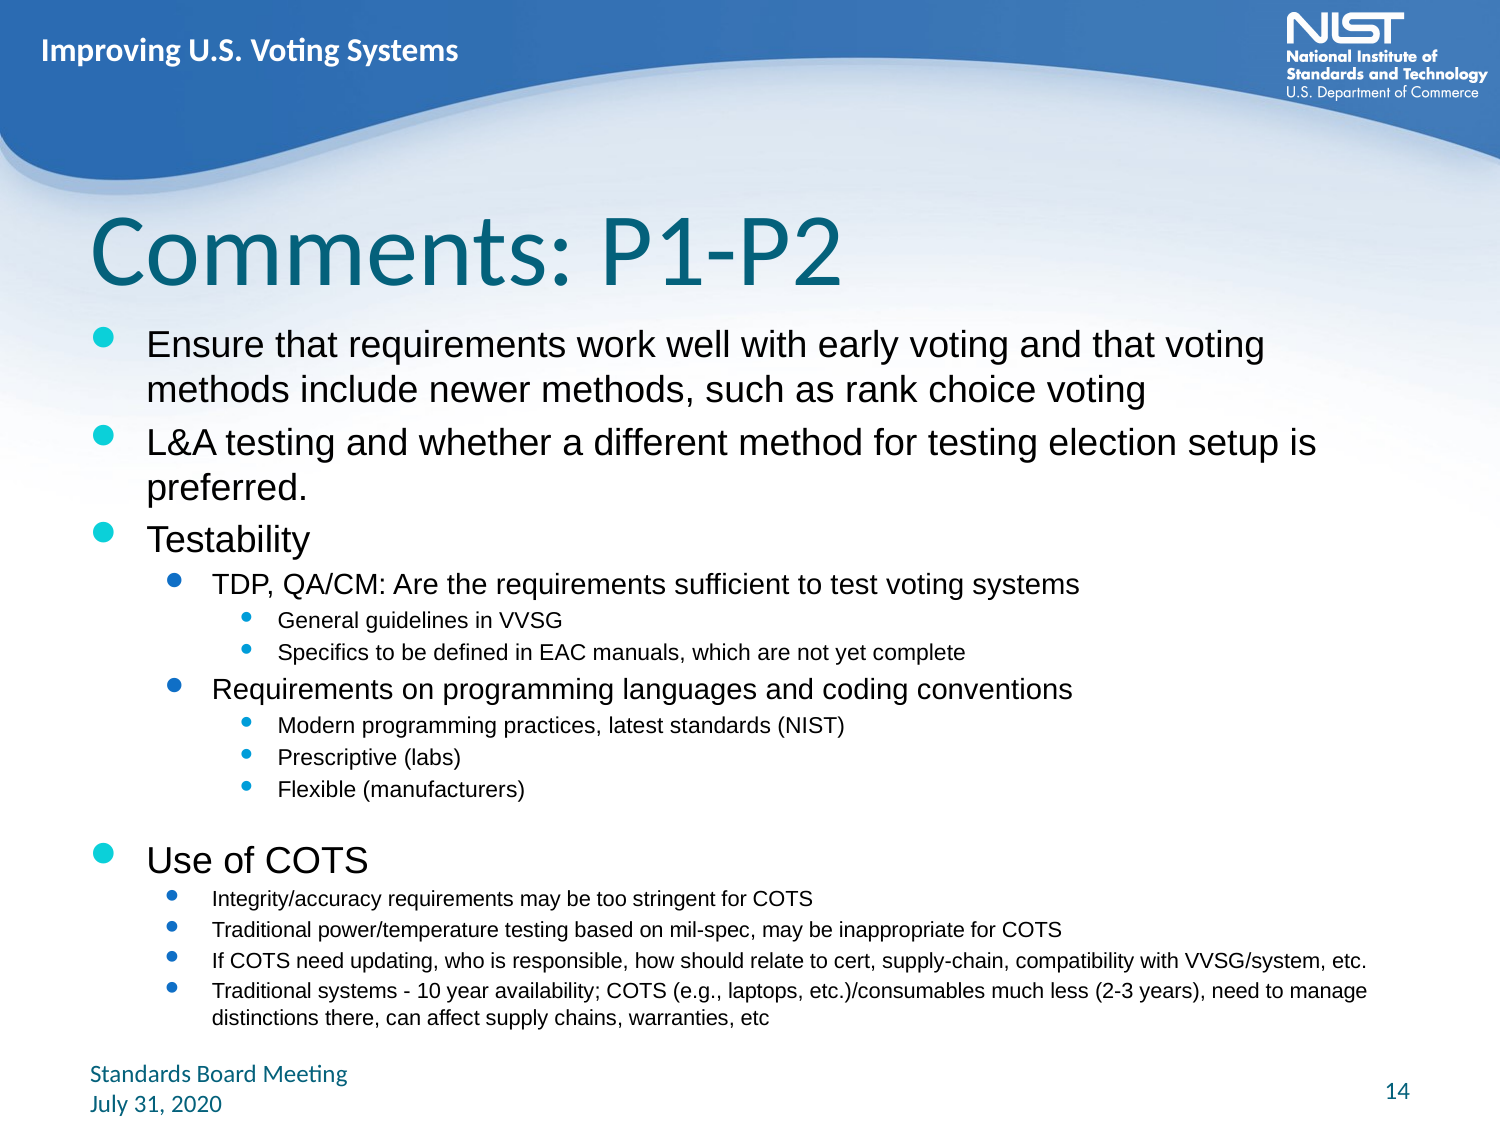

Improving U.S. Voting Systems
# Comments: P1-P2
Ensure that requirements work well with early voting and that voting methods include newer methods, such as rank choice voting
L&A testing and whether a different method for testing election setup is preferred.
Testability
TDP, QA/CM: Are the requirements sufficient to test voting systems
General guidelines in VVSG
Specifics to be defined in EAC manuals, which are not yet complete
Requirements on programming languages and coding conventions
Modern programming practices, latest standards (NIST)
Prescriptive (labs)
Flexible (manufacturers)

Use of COTS
Integrity/accuracy requirements may be too stringent for COTS
Traditional power/temperature testing based on mil-spec, may be inappropriate for COTS
If COTS need updating, who is responsible, how should relate to cert, supply-chain, compatibility with VVSG/system, etc.
Traditional systems - 10 year availability; COTS (e.g., laptops, etc.)/consumables much less (2-3 years), need to manage distinctions there, can affect supply chains, warranties, etc

Standards Board Meeting
July 31, 2020
14